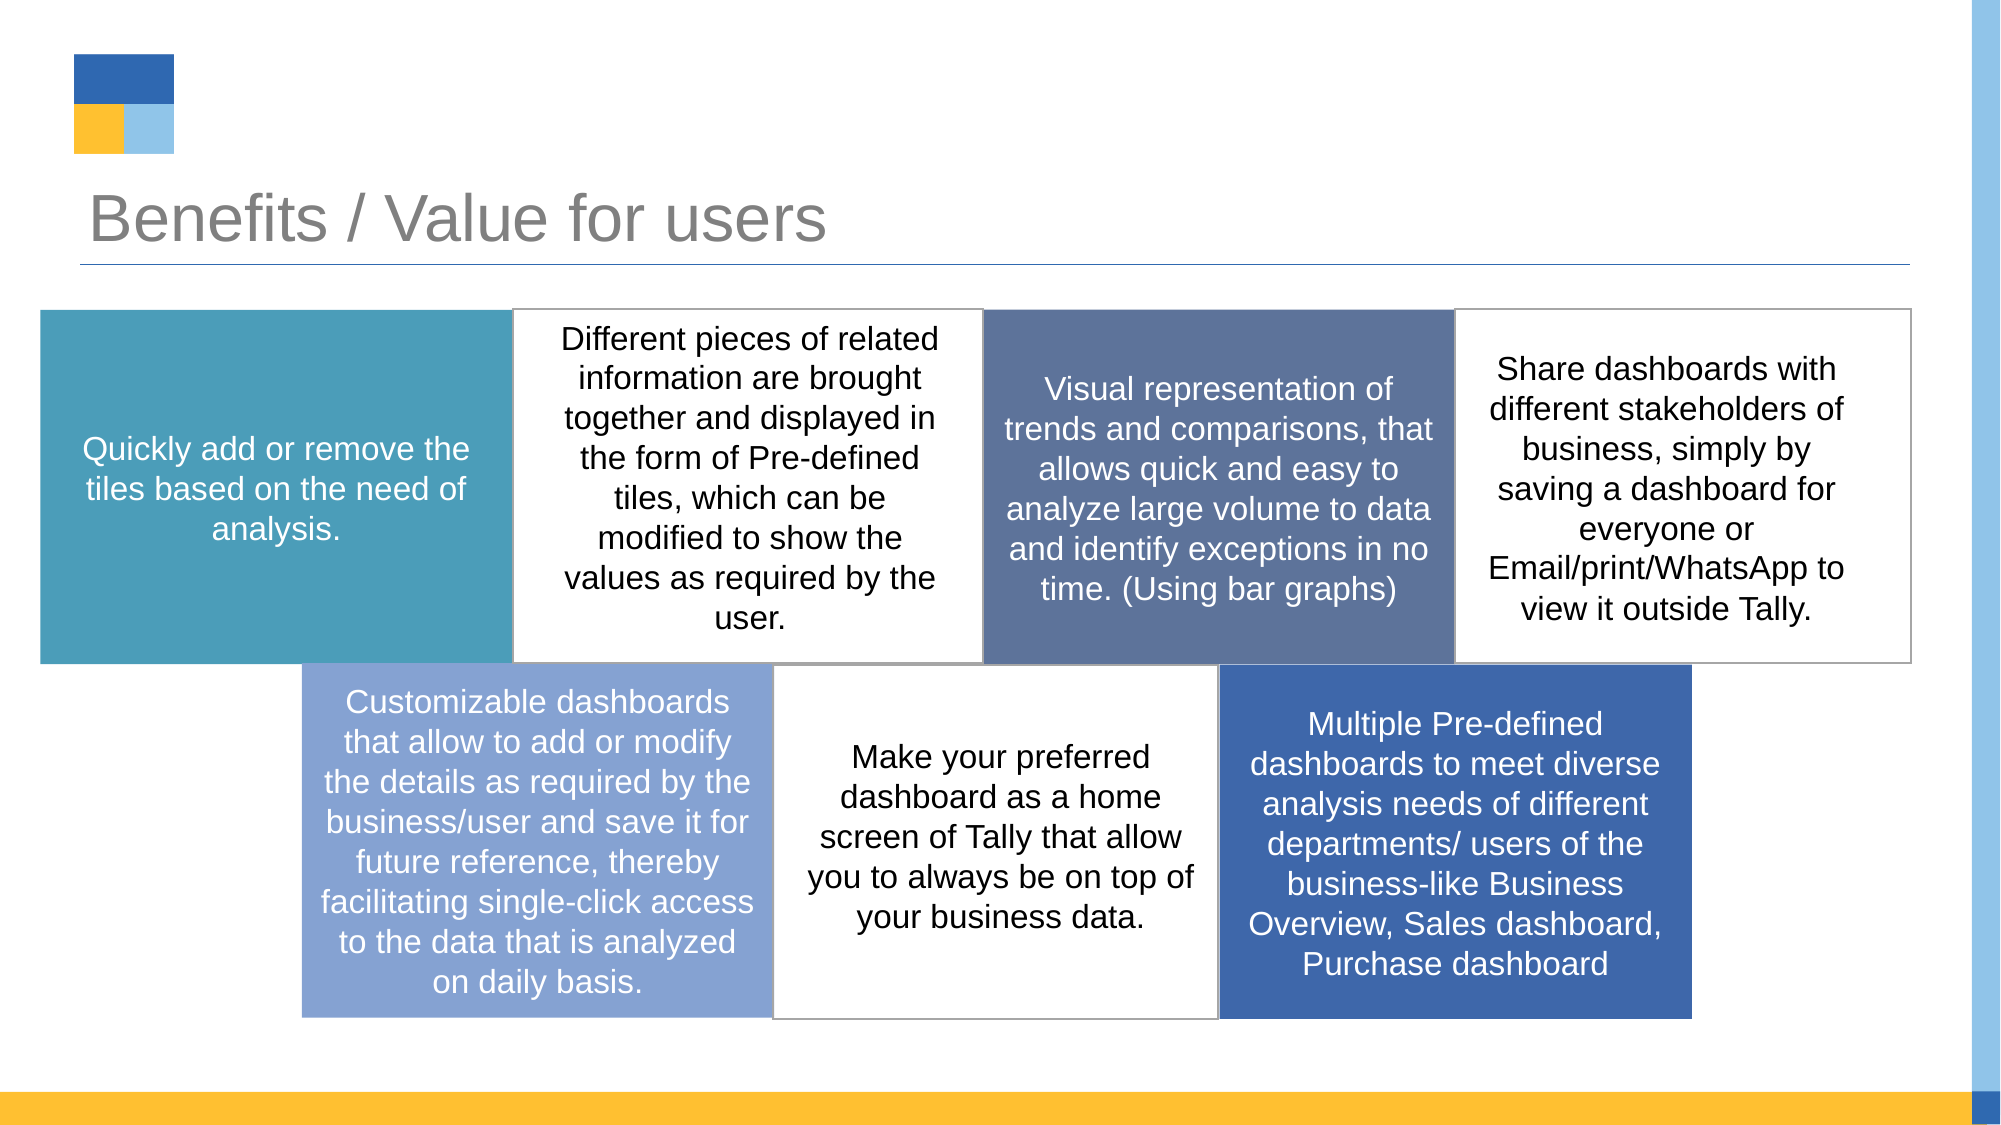

# Benefits / Value for users
Different pieces of related information are brought together and displayed in the form of Pre-defined tiles, which can be modified to show the values as required by the user.

Share dashboards with different stakeholders of business, simply by saving a dashboard for everyone or Email/print/WhatsApp to view it outside Tally.
Visual representation of trends and comparisons, that allows quick and easy to analyze large volume to data and identify exceptions in no time. (Using bar graphs)
Quickly add or remove the tiles based on the need of analysis.
Customizable dashboards that allow to add or modify the details as required by the business/user and save it for future reference, thereby facilitating single-click access to the data that is analyzed on daily basis.

Make your preferred dashboard as a home screen of Tally that allow you to always be on top of your business data.
Multiple Pre-defined dashboards to meet diverse analysis needs of different departments/ users of the business-like Business Overview, Sales dashboard, Purchase dashboard